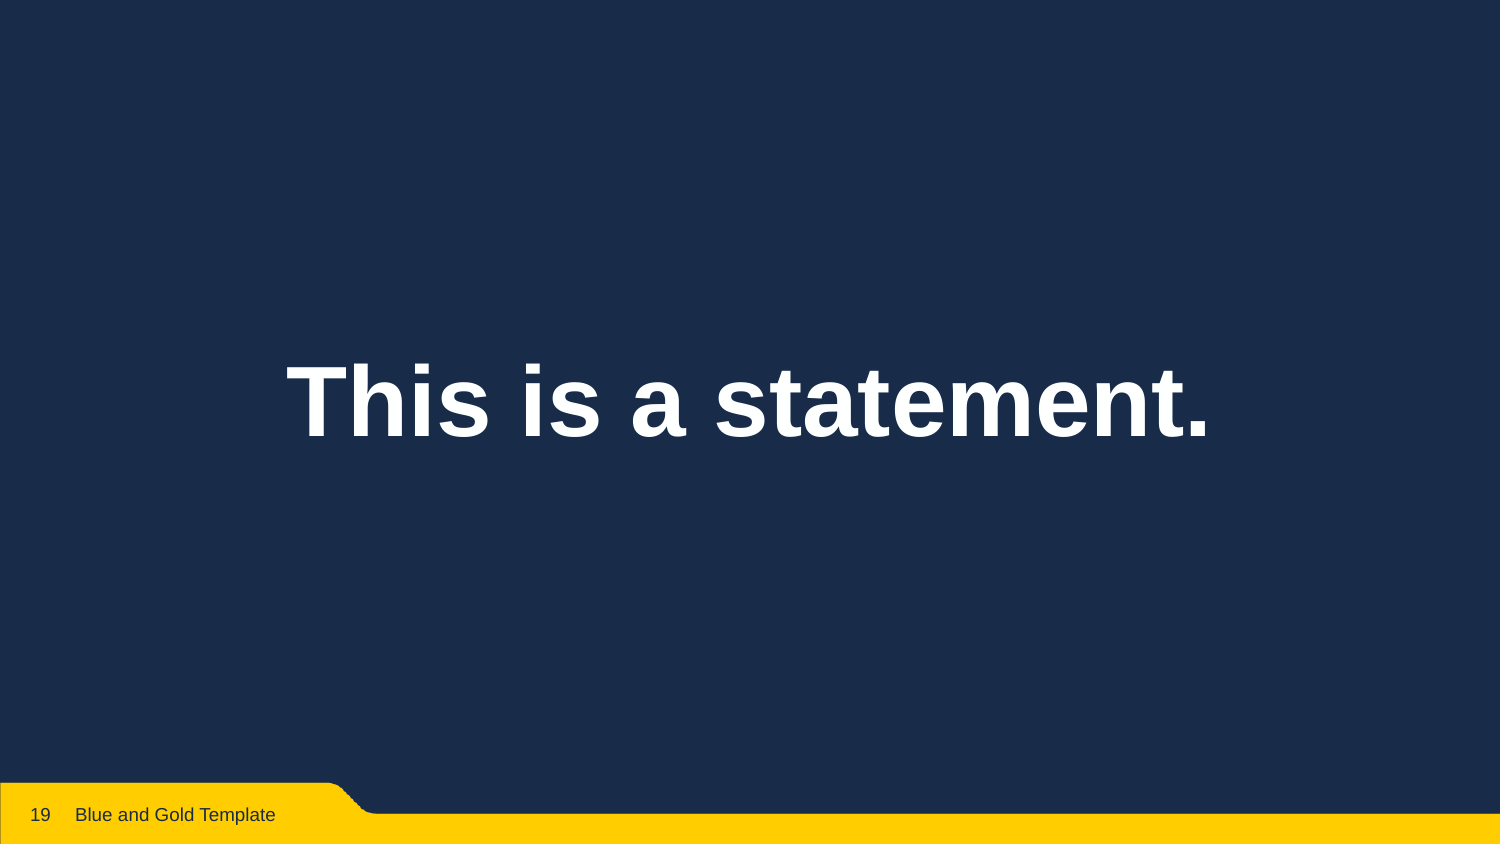

This is a statement.
19
Blue and Gold Template